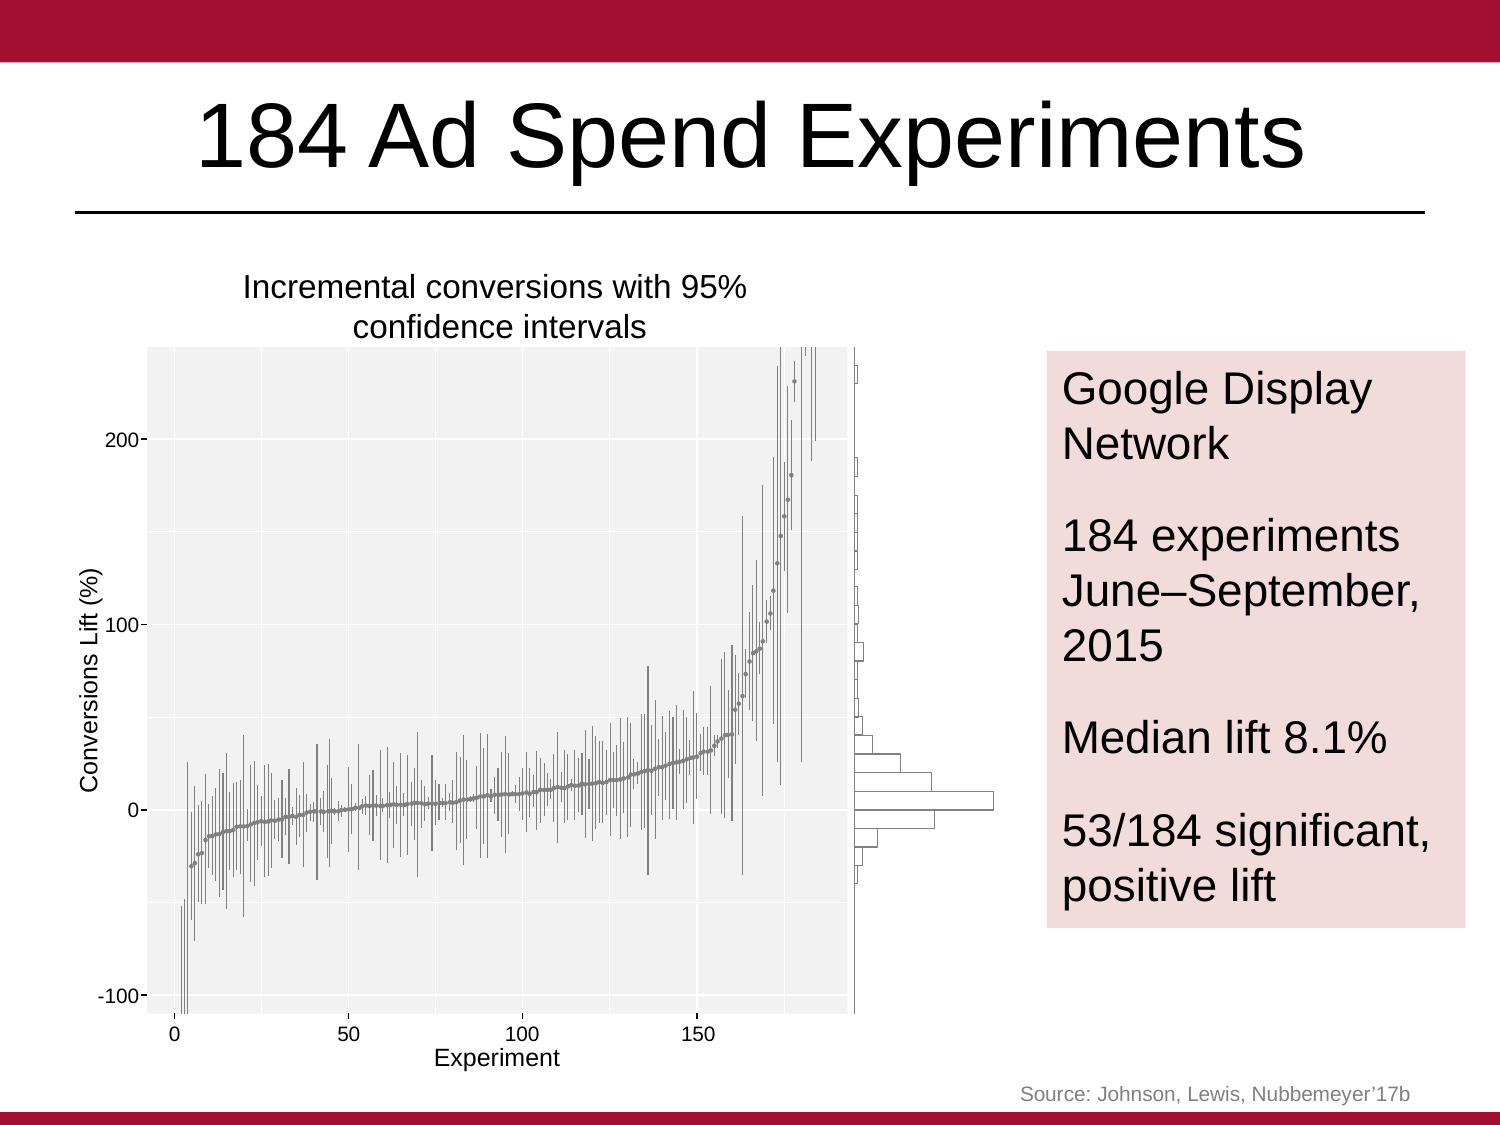

# 184 Ad Spend Experiments
Incremental conversions with 95%
confidence intervals

200

100

Conversions Lift (%)

0

-100
0
50
100
150
Experiment
Google Display Network
184 experiments
June–September, 2015
Median lift 8.1%
53/184 significant, positive lift
Source: Johnson, Lewis, Nubbemeyer’17b